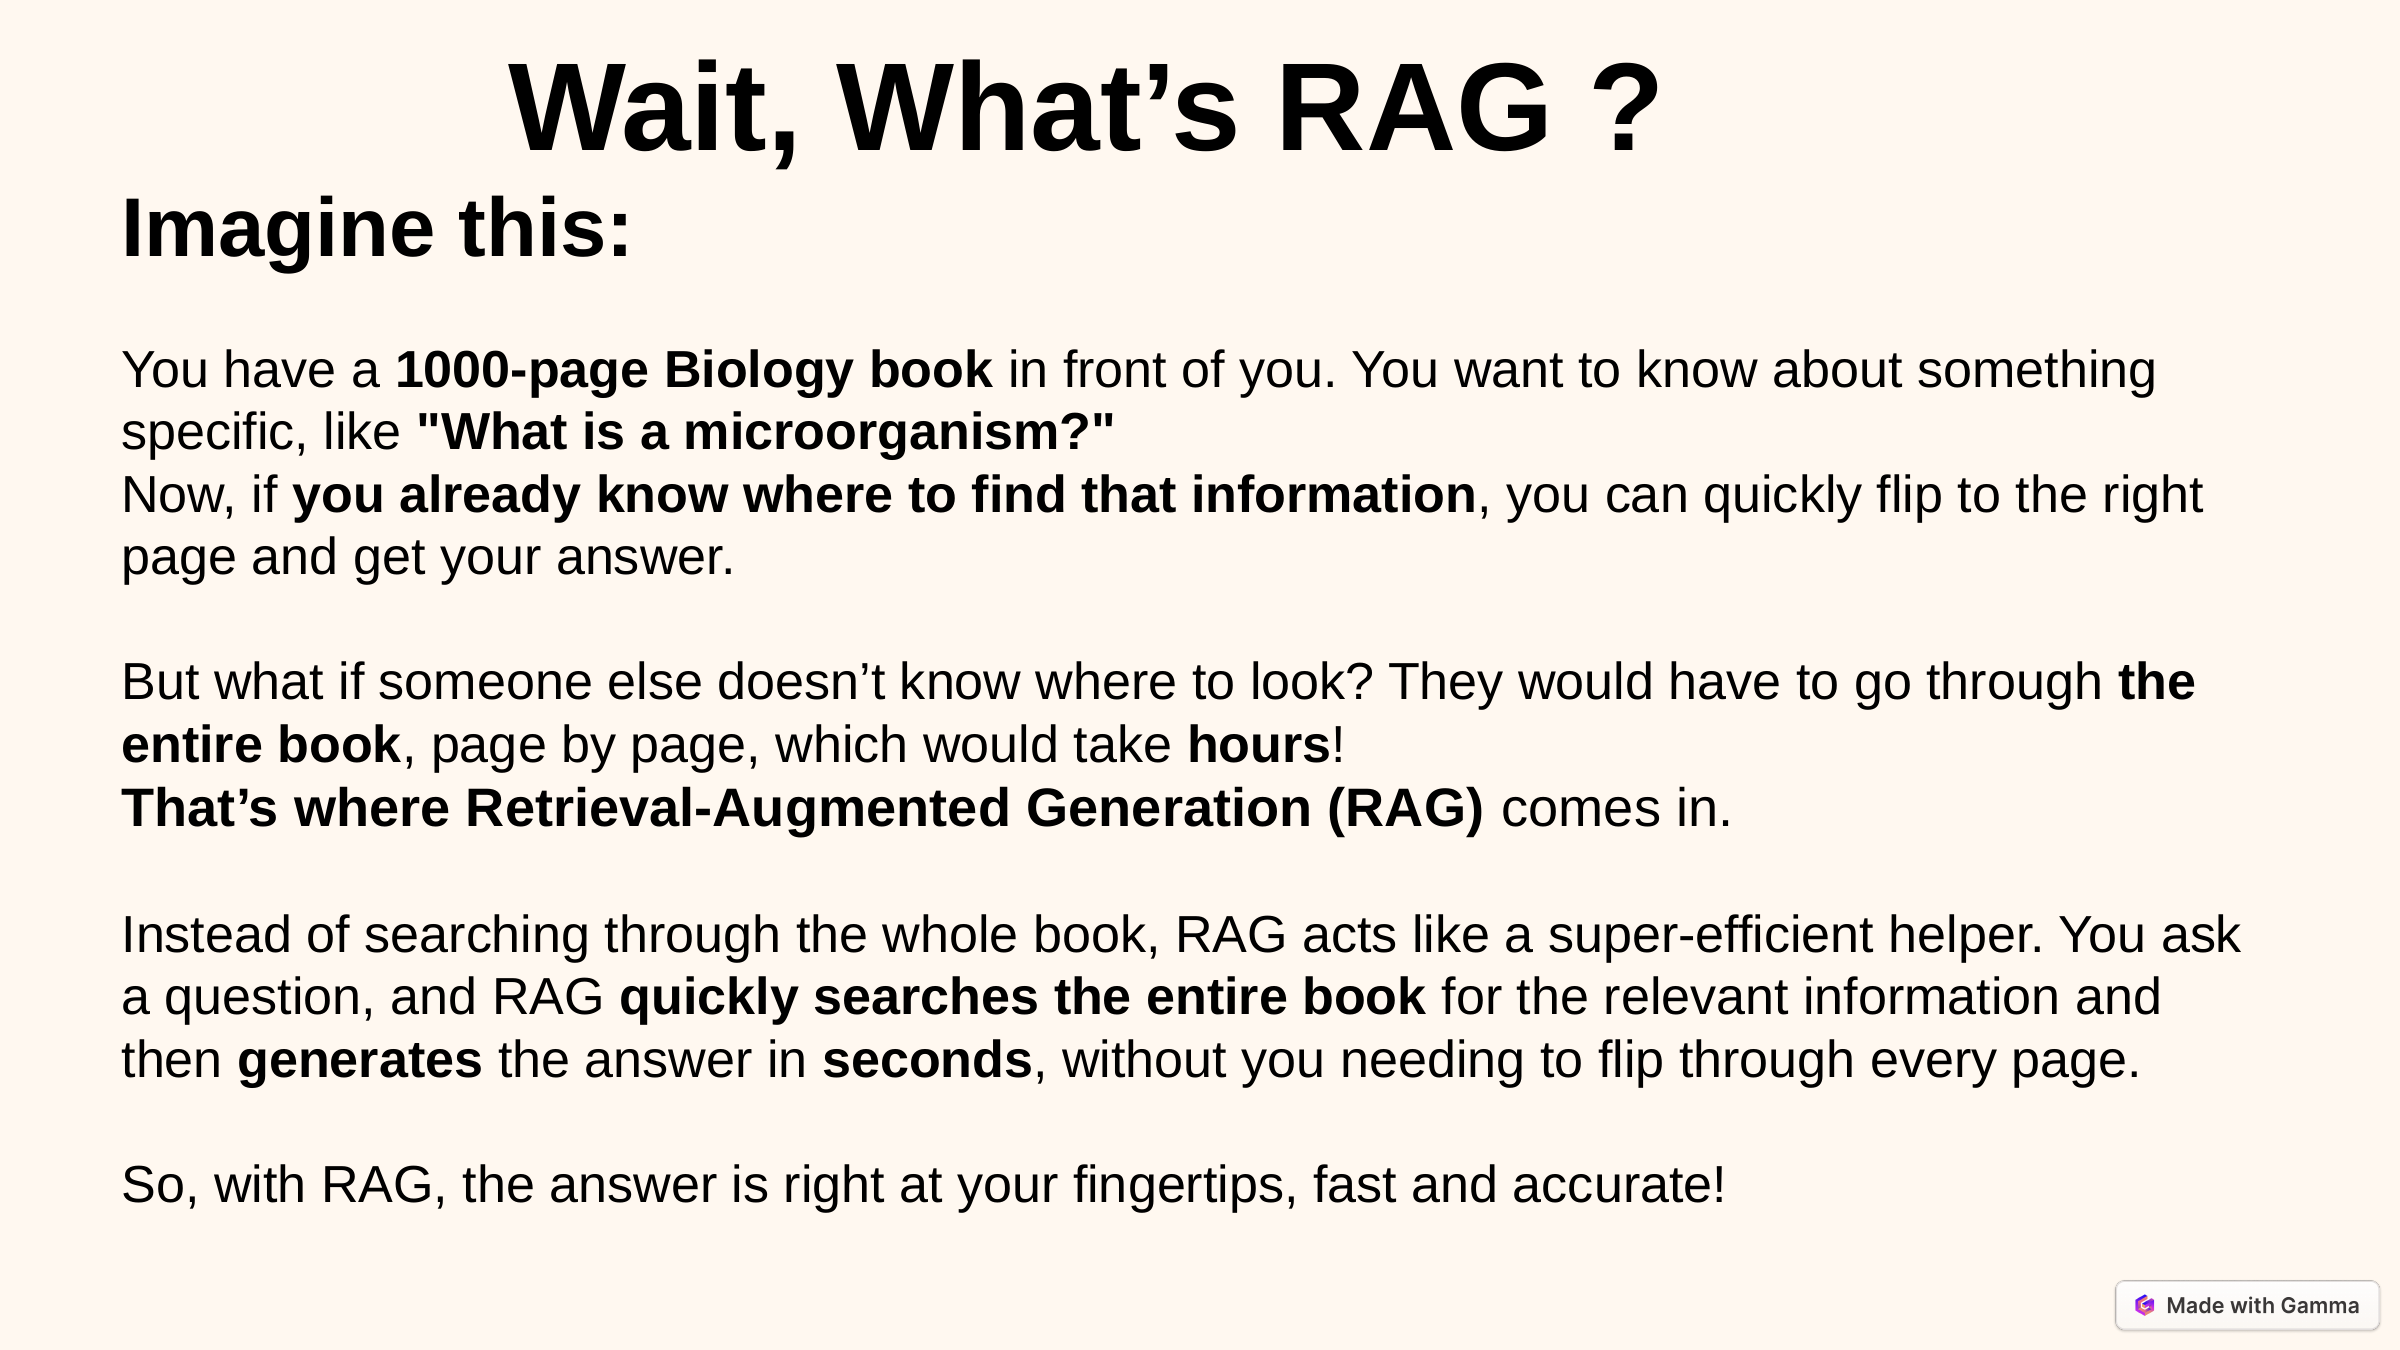

Wait, What’s RAG ?
Imagine this:

You have a 1000-page Biology book in front of you. You want to know about something specific, like "What is a microorganism?"
Now, if you already know where to find that information, you can quickly flip to the right page and get your answer.

But what if someone else doesn’t know where to look? They would have to go through the entire book, page by page, which would take hours!
That’s where Retrieval-Augmented Generation (RAG) comes in.

Instead of searching through the whole book, RAG acts like a super-efficient helper. You ask a question, and RAG quickly searches the entire book for the relevant information and then generates the answer in seconds, without you needing to flip through every page.

So, with RAG, the answer is right at your fingertips, fast and accurate!